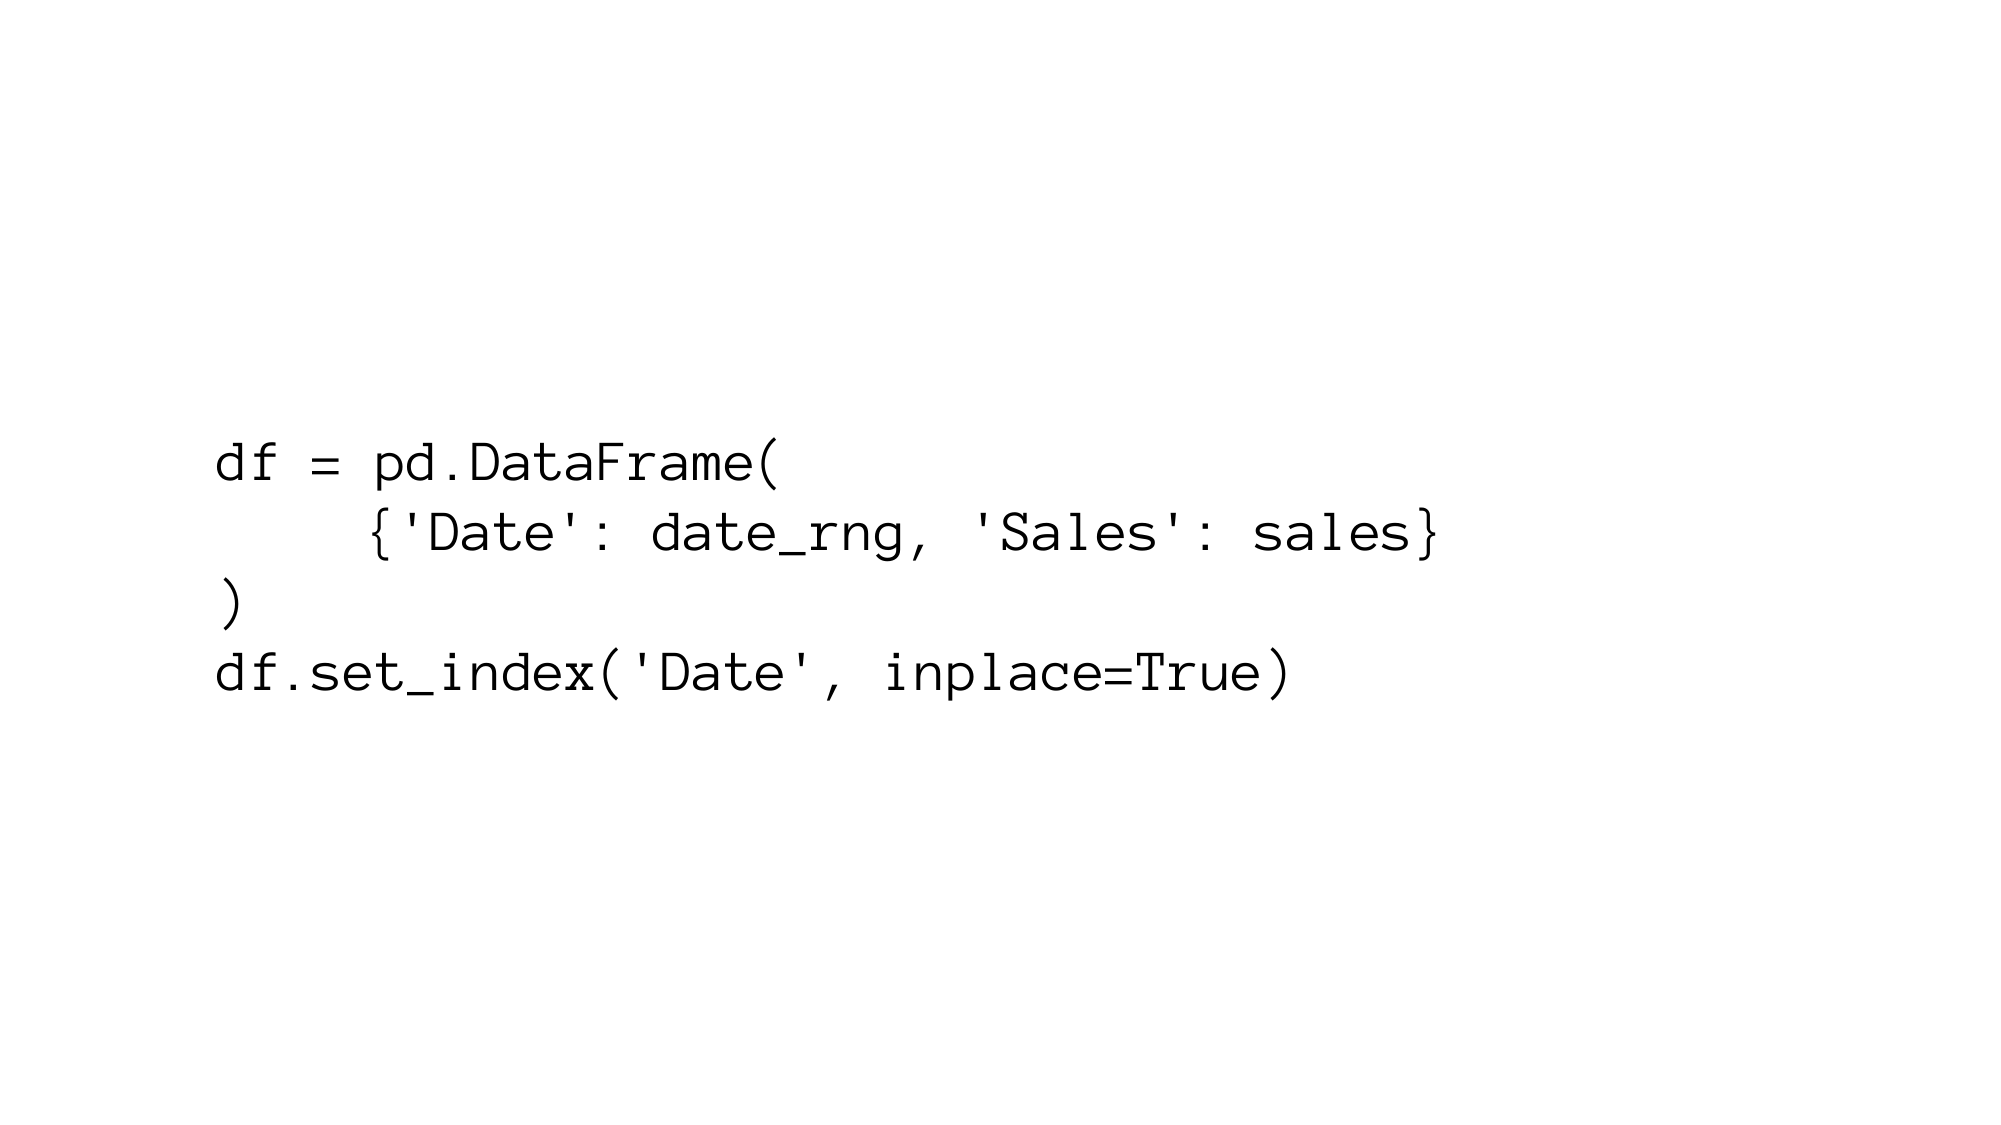

df = pd.DataFrame(
	{'Date': date_rng, 'Sales': sales}
)
df.set_index('Date', inplace=True)